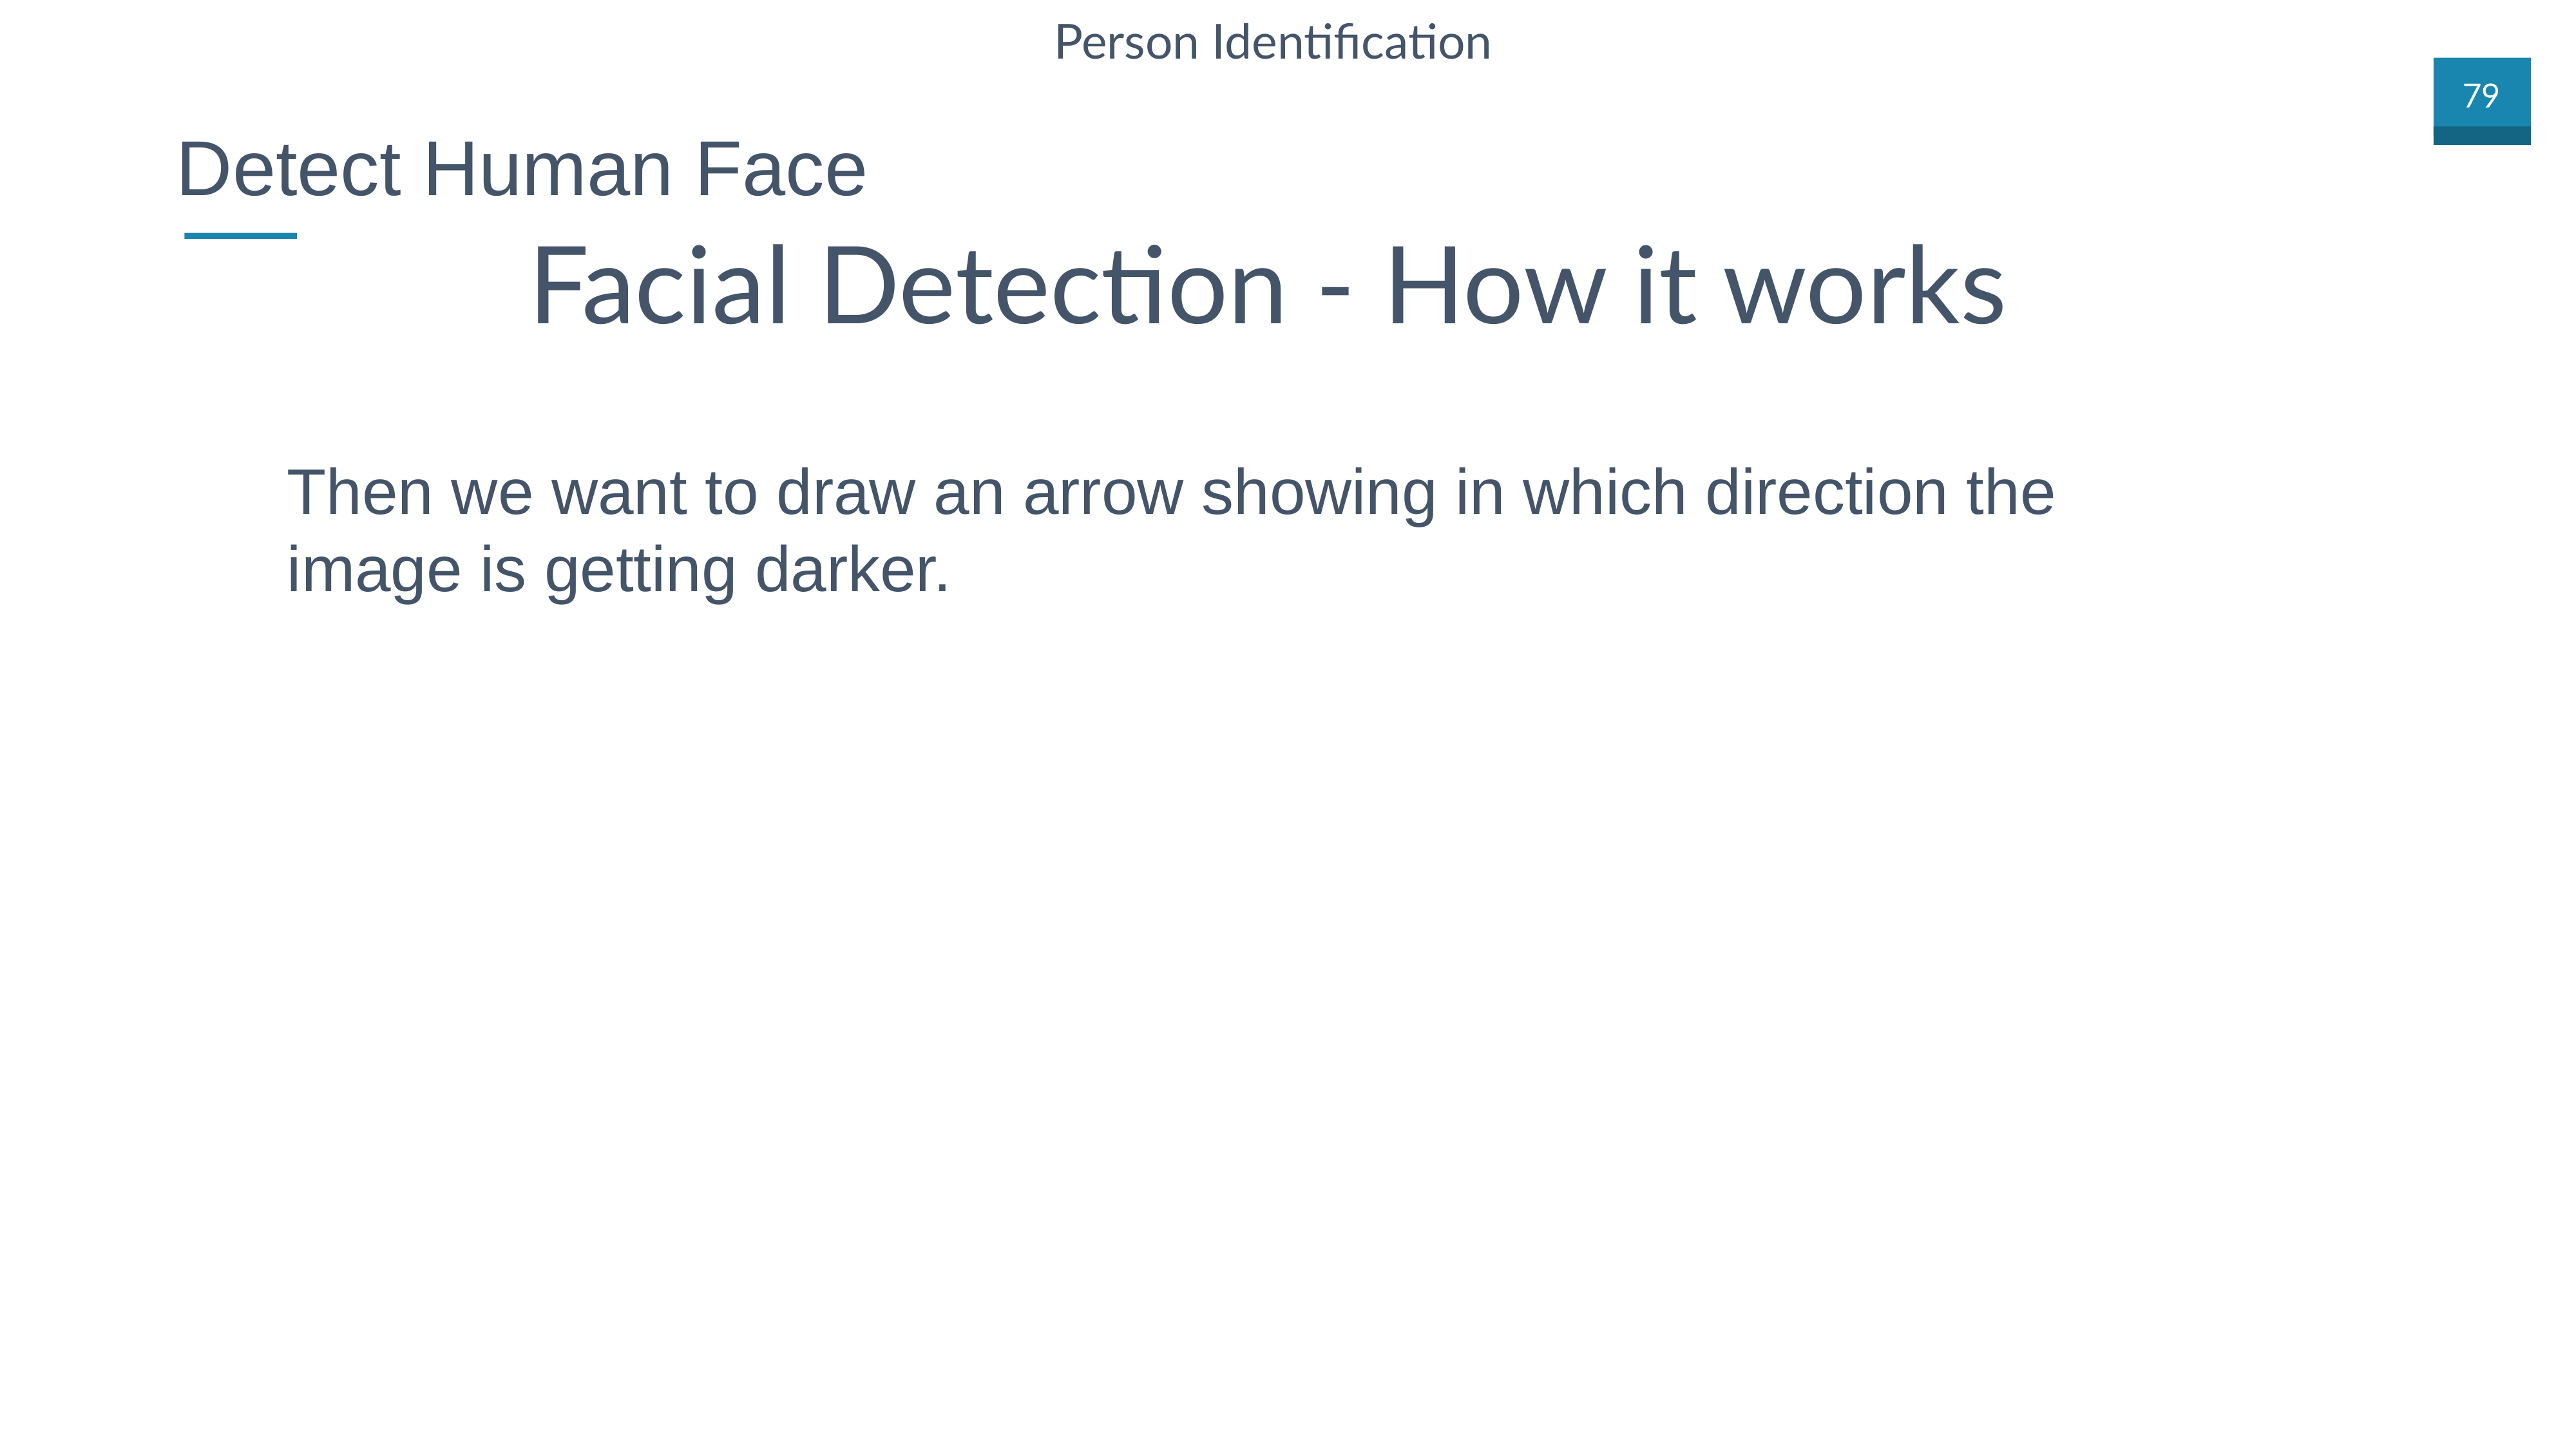

Person Identification
Detect Human Face
Facial Detection - How it works

Then we want to draw an arrow showing in which direction the image is getting darker.